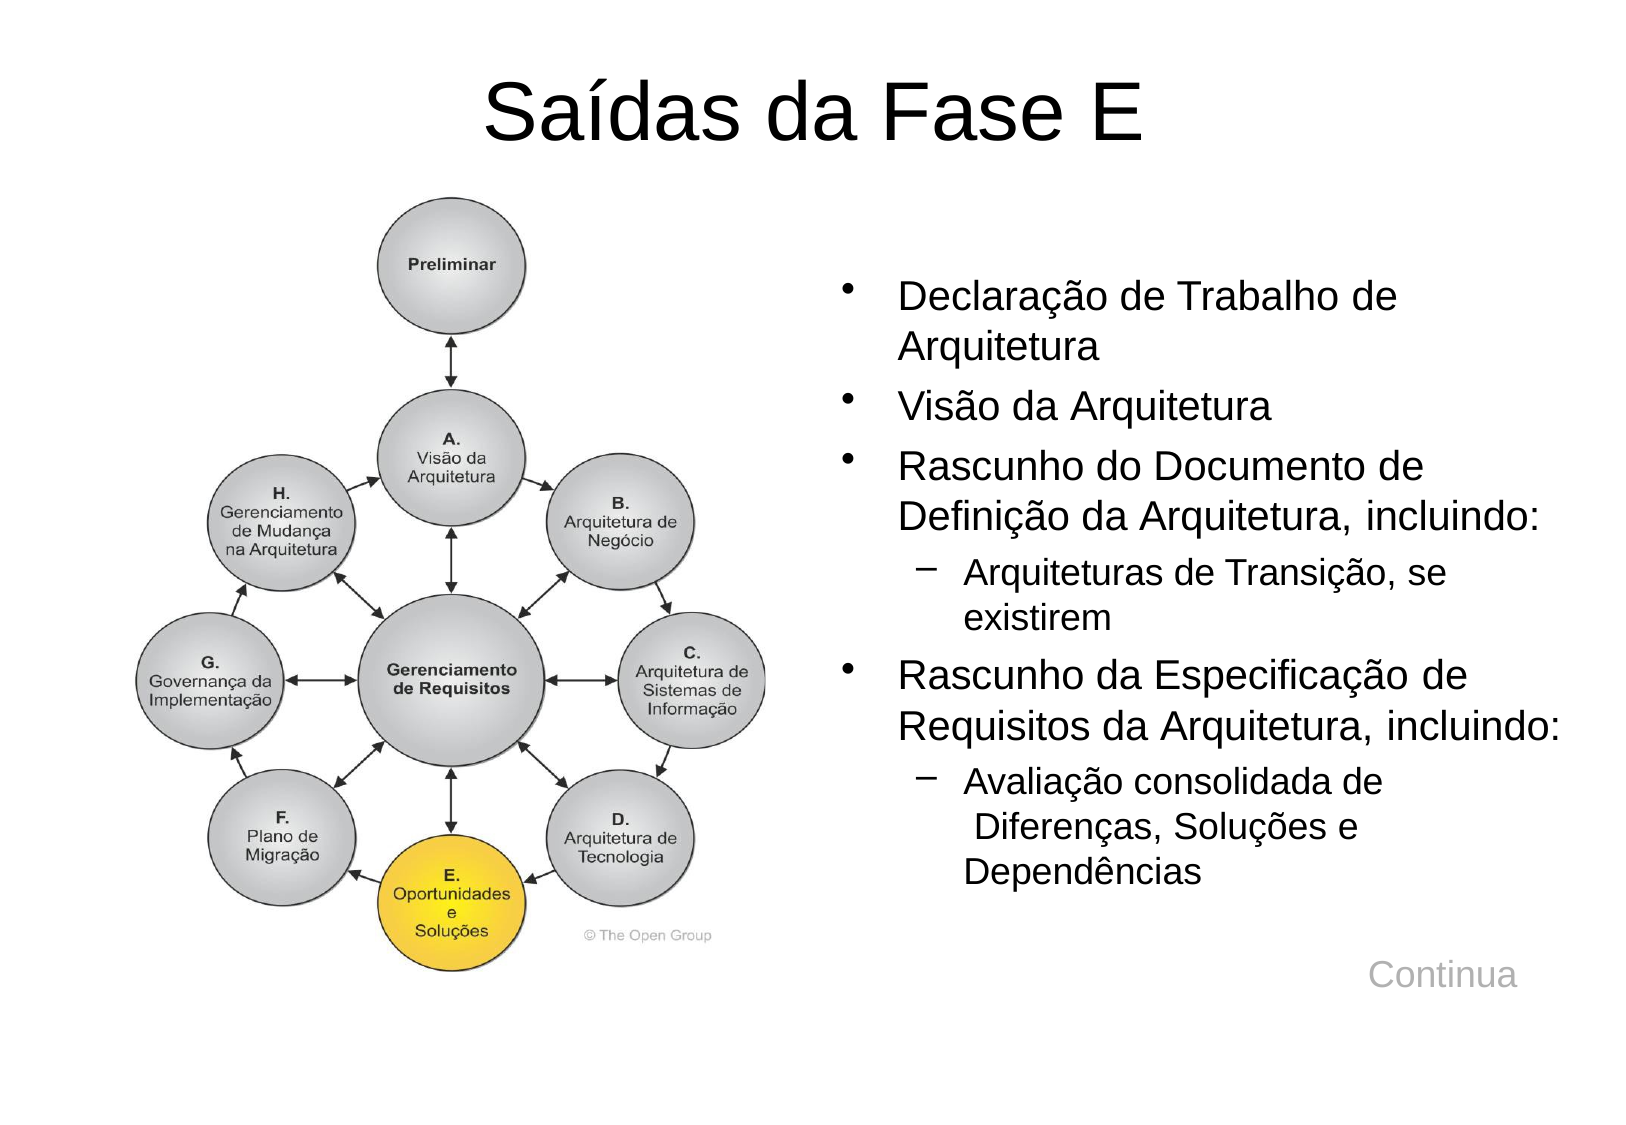

# Saídas da Fase E

Declaração de Trabalho de
Arquitetura
Visão da Arquitetura
Rascunho do Documento de
Definição da Arquitetura, incluindo:
Arquiteturas de Transição, se
existirem
Rascunho da Especificação de
Requisitos da Arquitetura, incluindo:
Avaliação consolidada de  Diferenças, Soluções e  Dependências

Continua